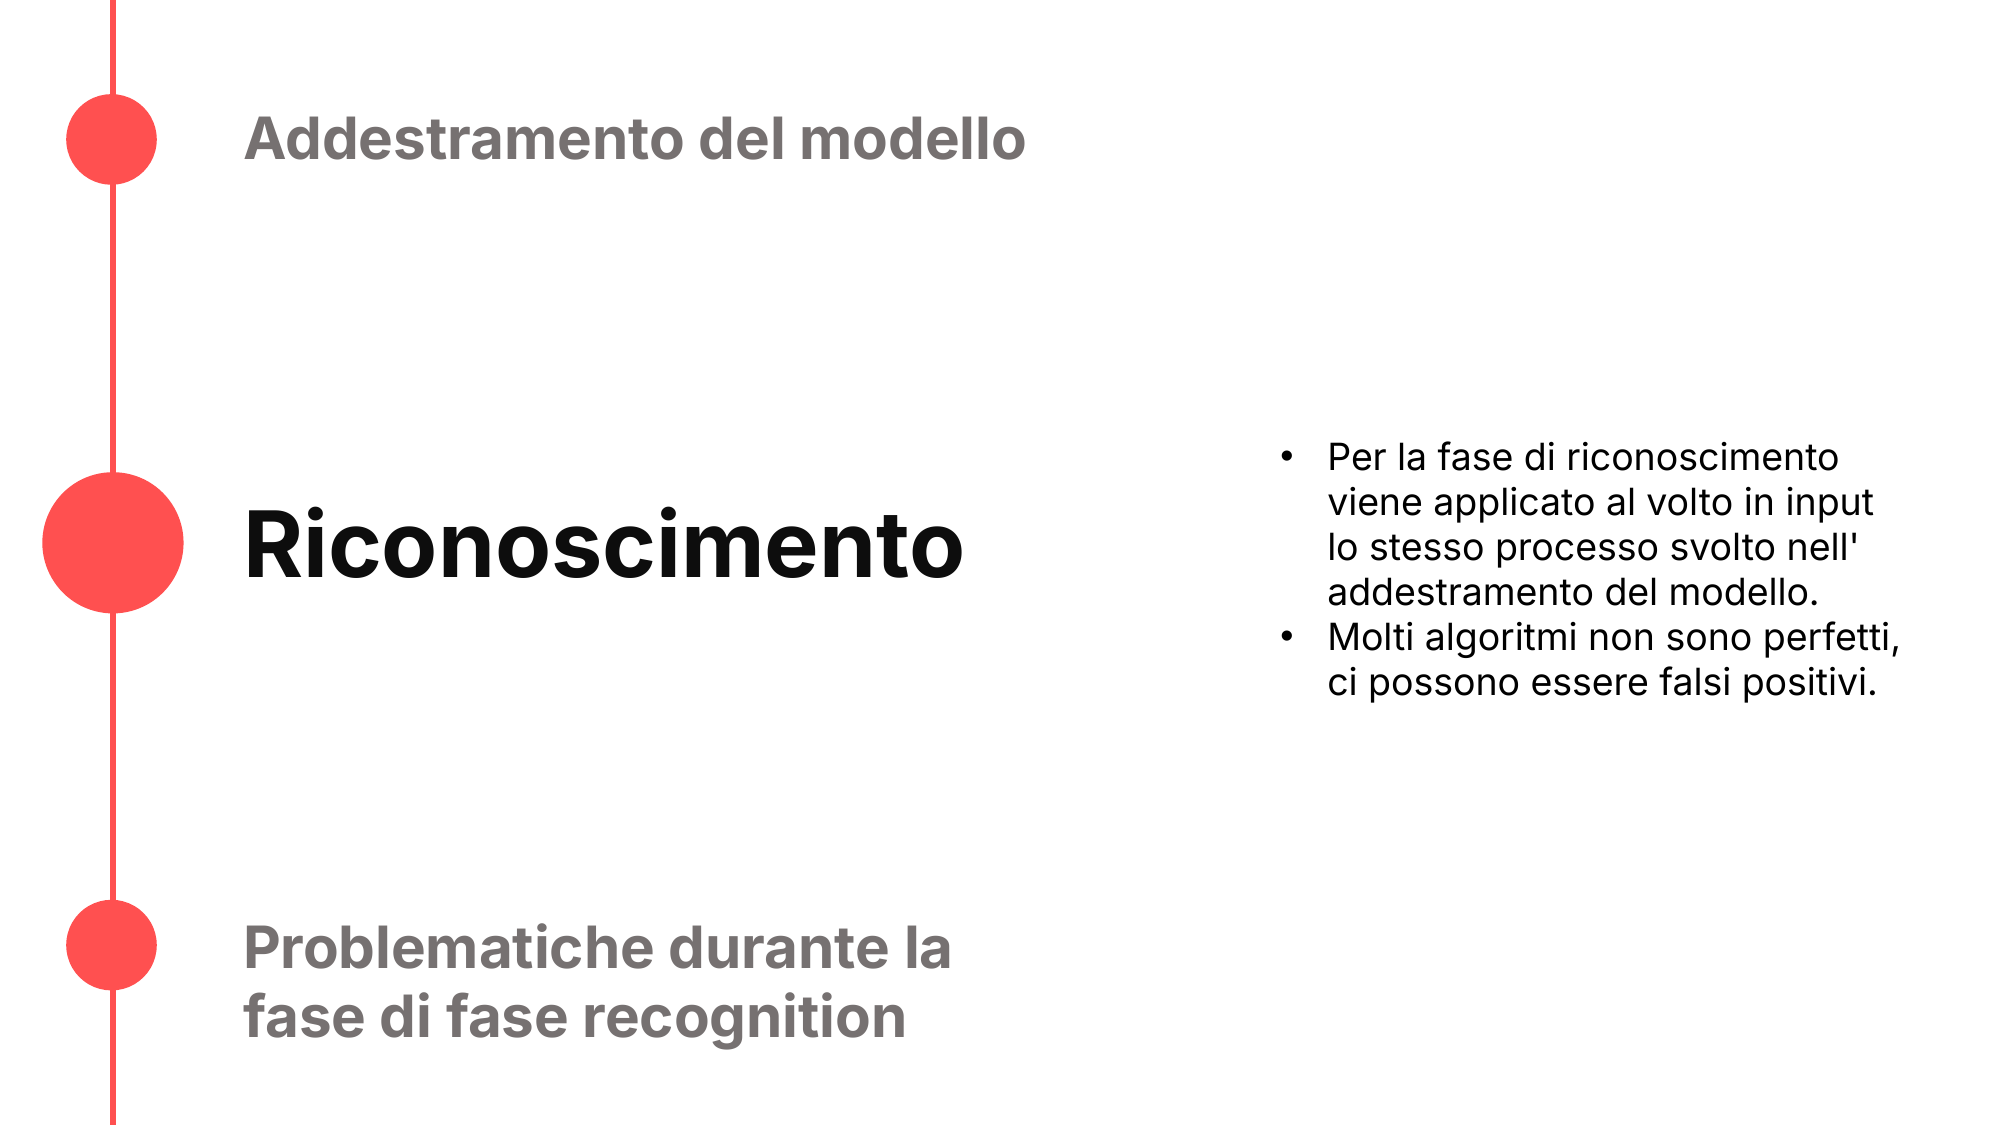

Addestramento del modello

Per la fase di riconoscimento viene applicato al volto in input lo stesso processo svolto nell' addestramento del modello.
Molti algoritmi non sono perfetti, ci possono essere falsi positivi.

Riconoscimento

Problematiche durante la fase di fase recognition